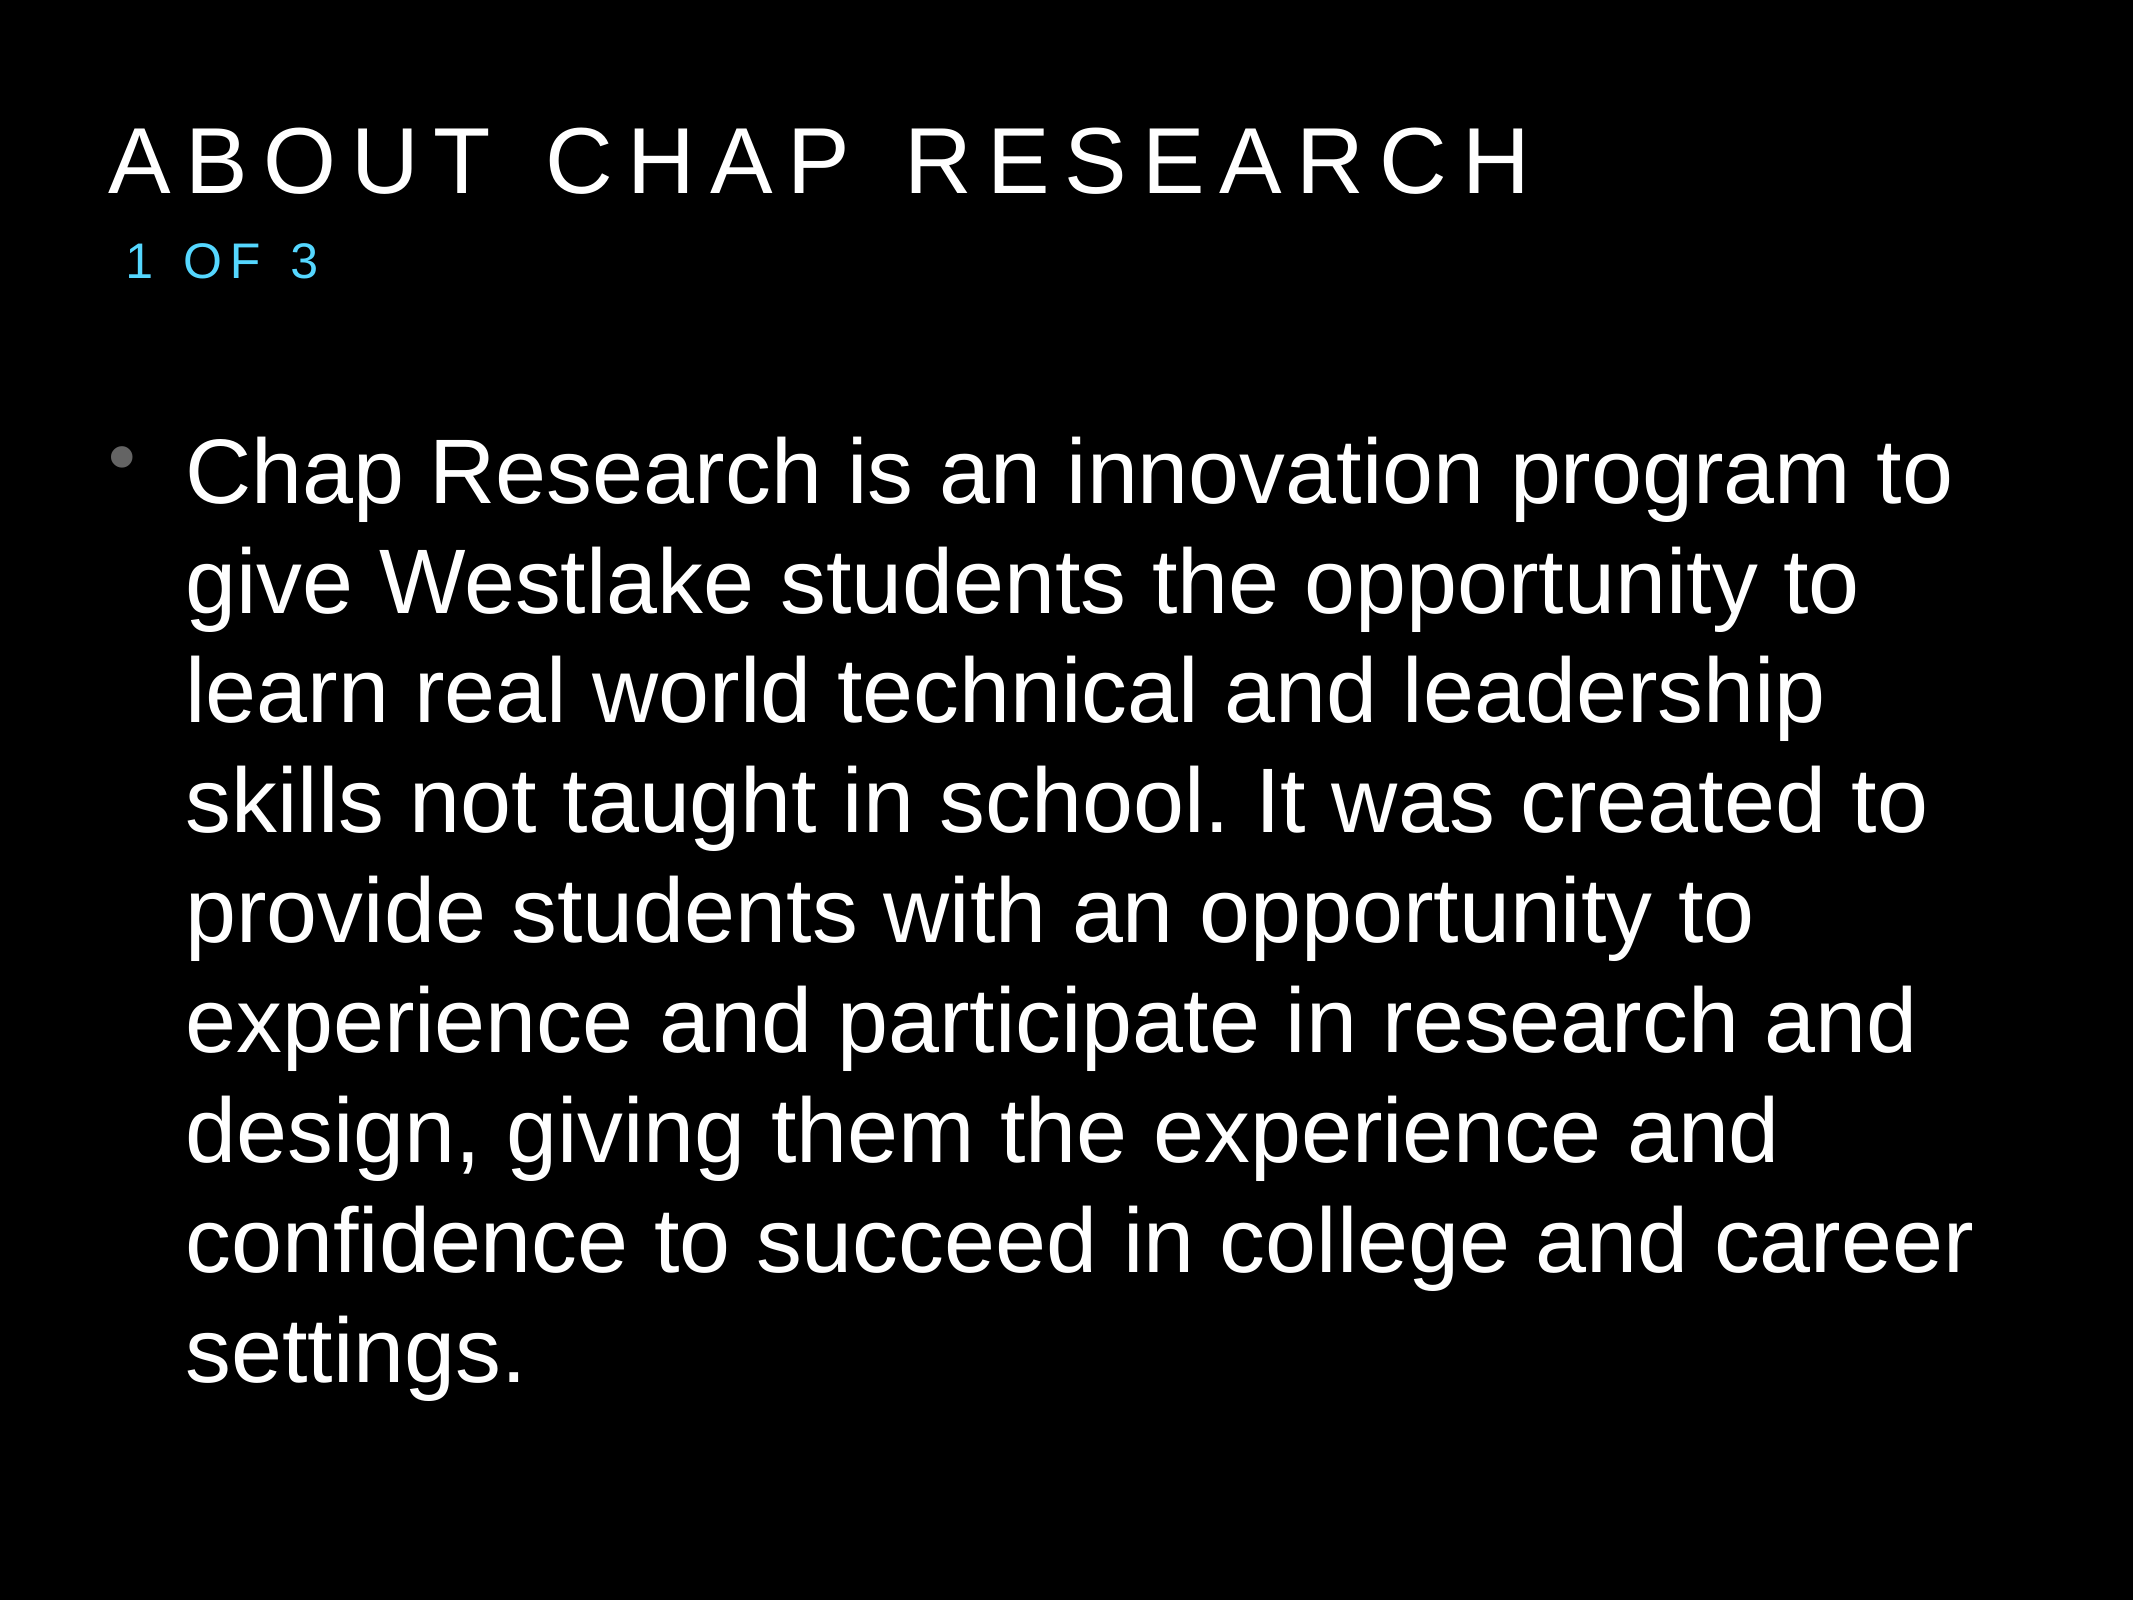

# About Chap research
1 of 3
Chap Research is an innovation program to give Westlake students the opportunity to learn real world technical and leadership skills not taught in school. It was created to provide students with an opportunity to experience and participate in research and design, giving them the experience and confidence to succeed in college and career settings.